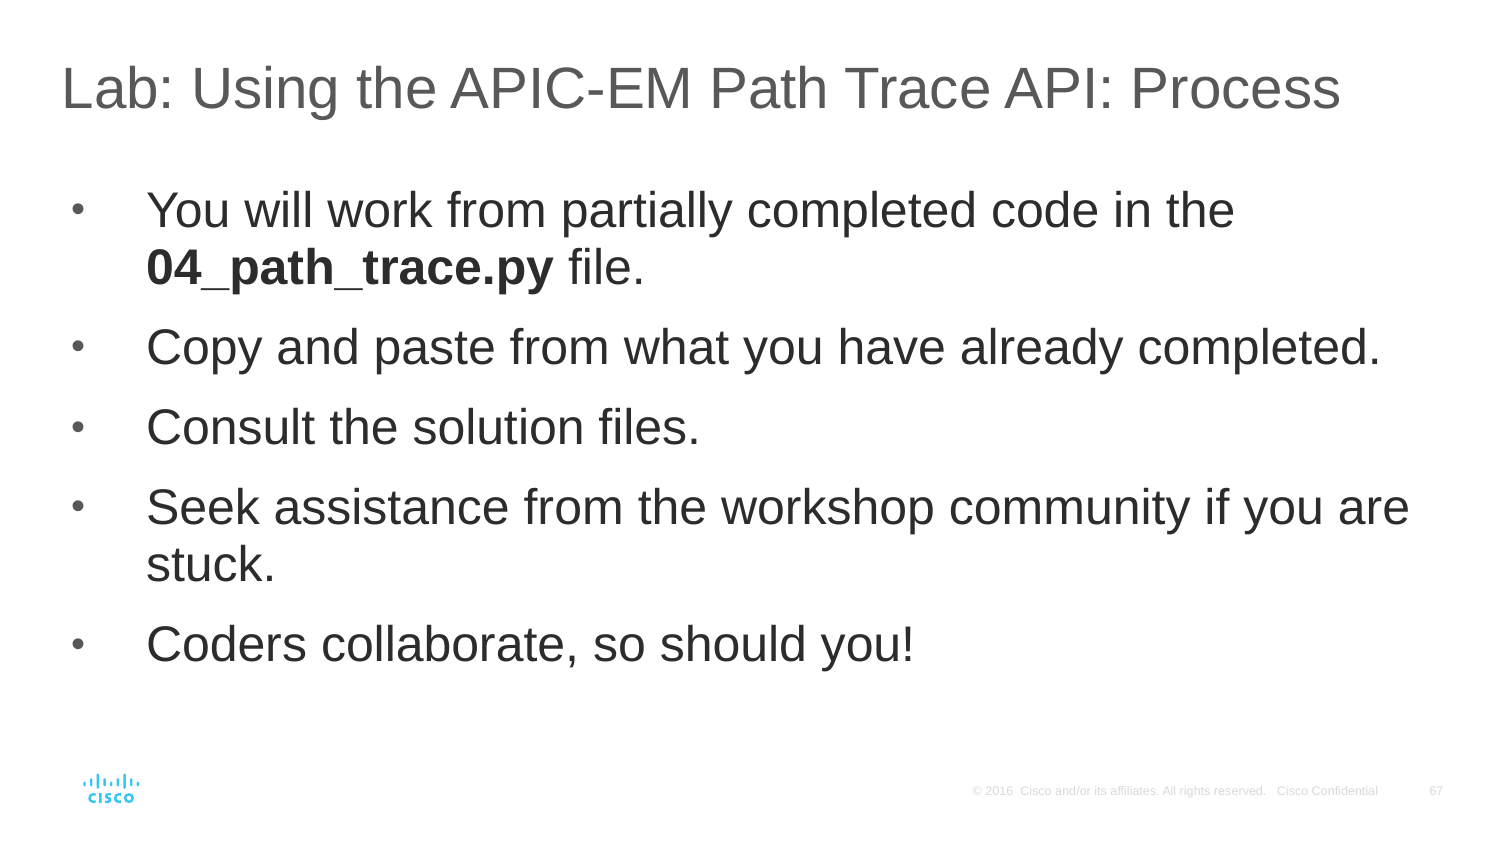

# Lab: Using the APIC-EM Path Trace API: Process
You will work from partially completed code in the 04_path_trace.py file.
Copy and paste from what you have already completed.
Consult the solution files.
Seek assistance from the workshop community if you are stuck.
Coders collaborate, so should you!